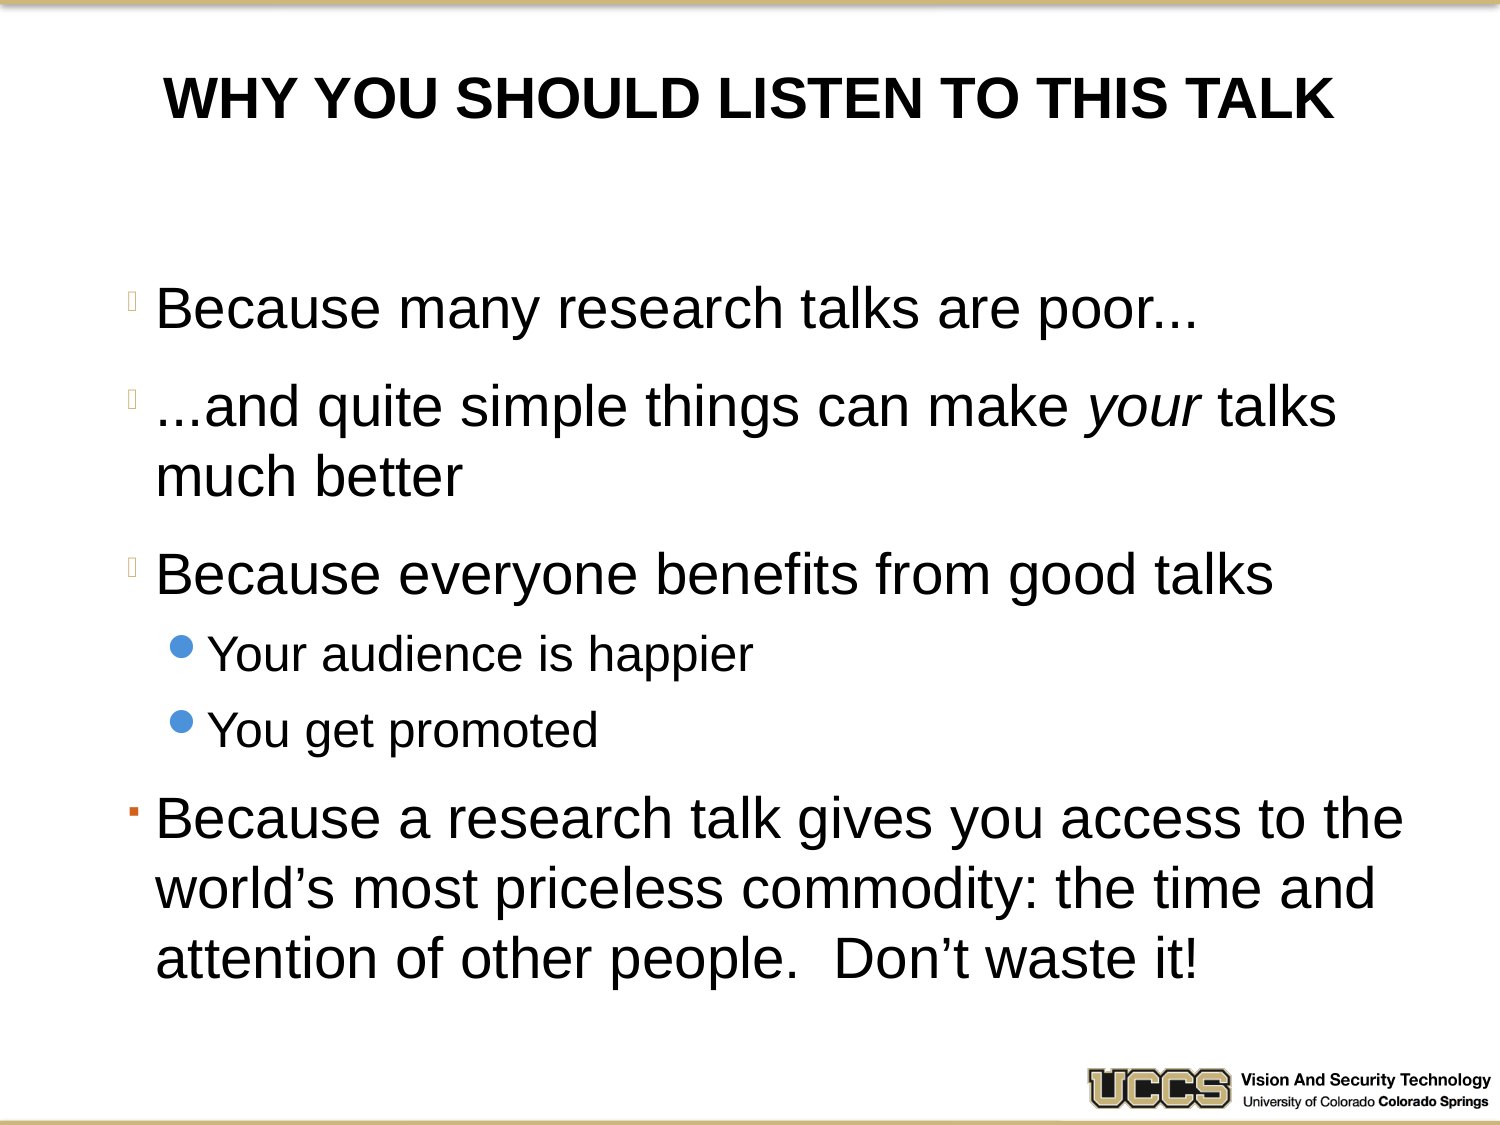

Why you should listen to this talk
Because many research talks are poor...
...and quite simple things can make your talks much better
Because everyone benefits from good talks
Your audience is happier
You get promoted
Because a research talk gives you access to the world’s most priceless commodity: the time and attention of other people.  Don’t waste it!